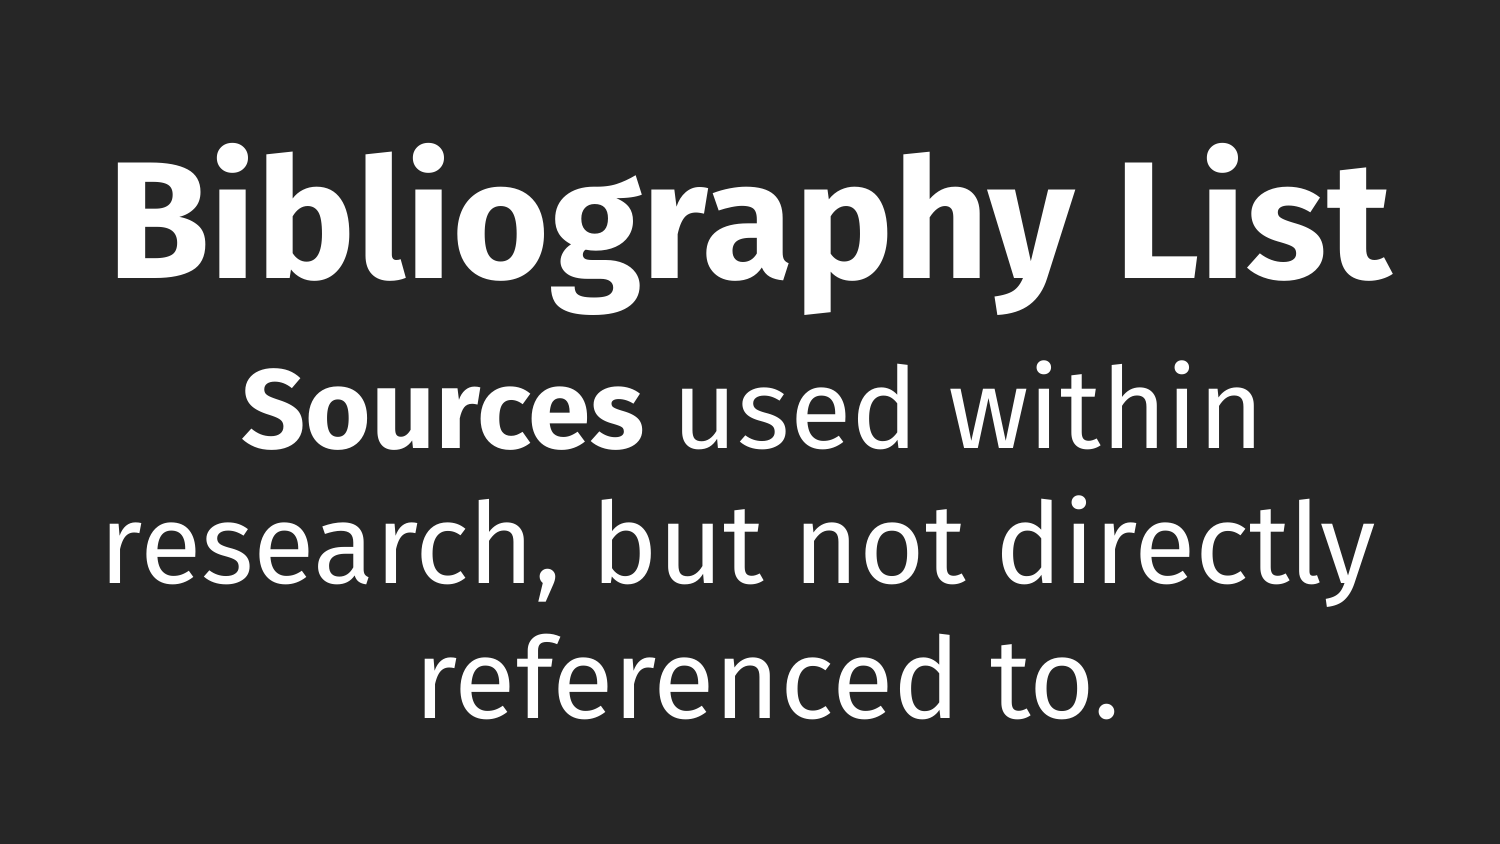

Bibliography List
Sources used within
research, but not directly
referenced to.